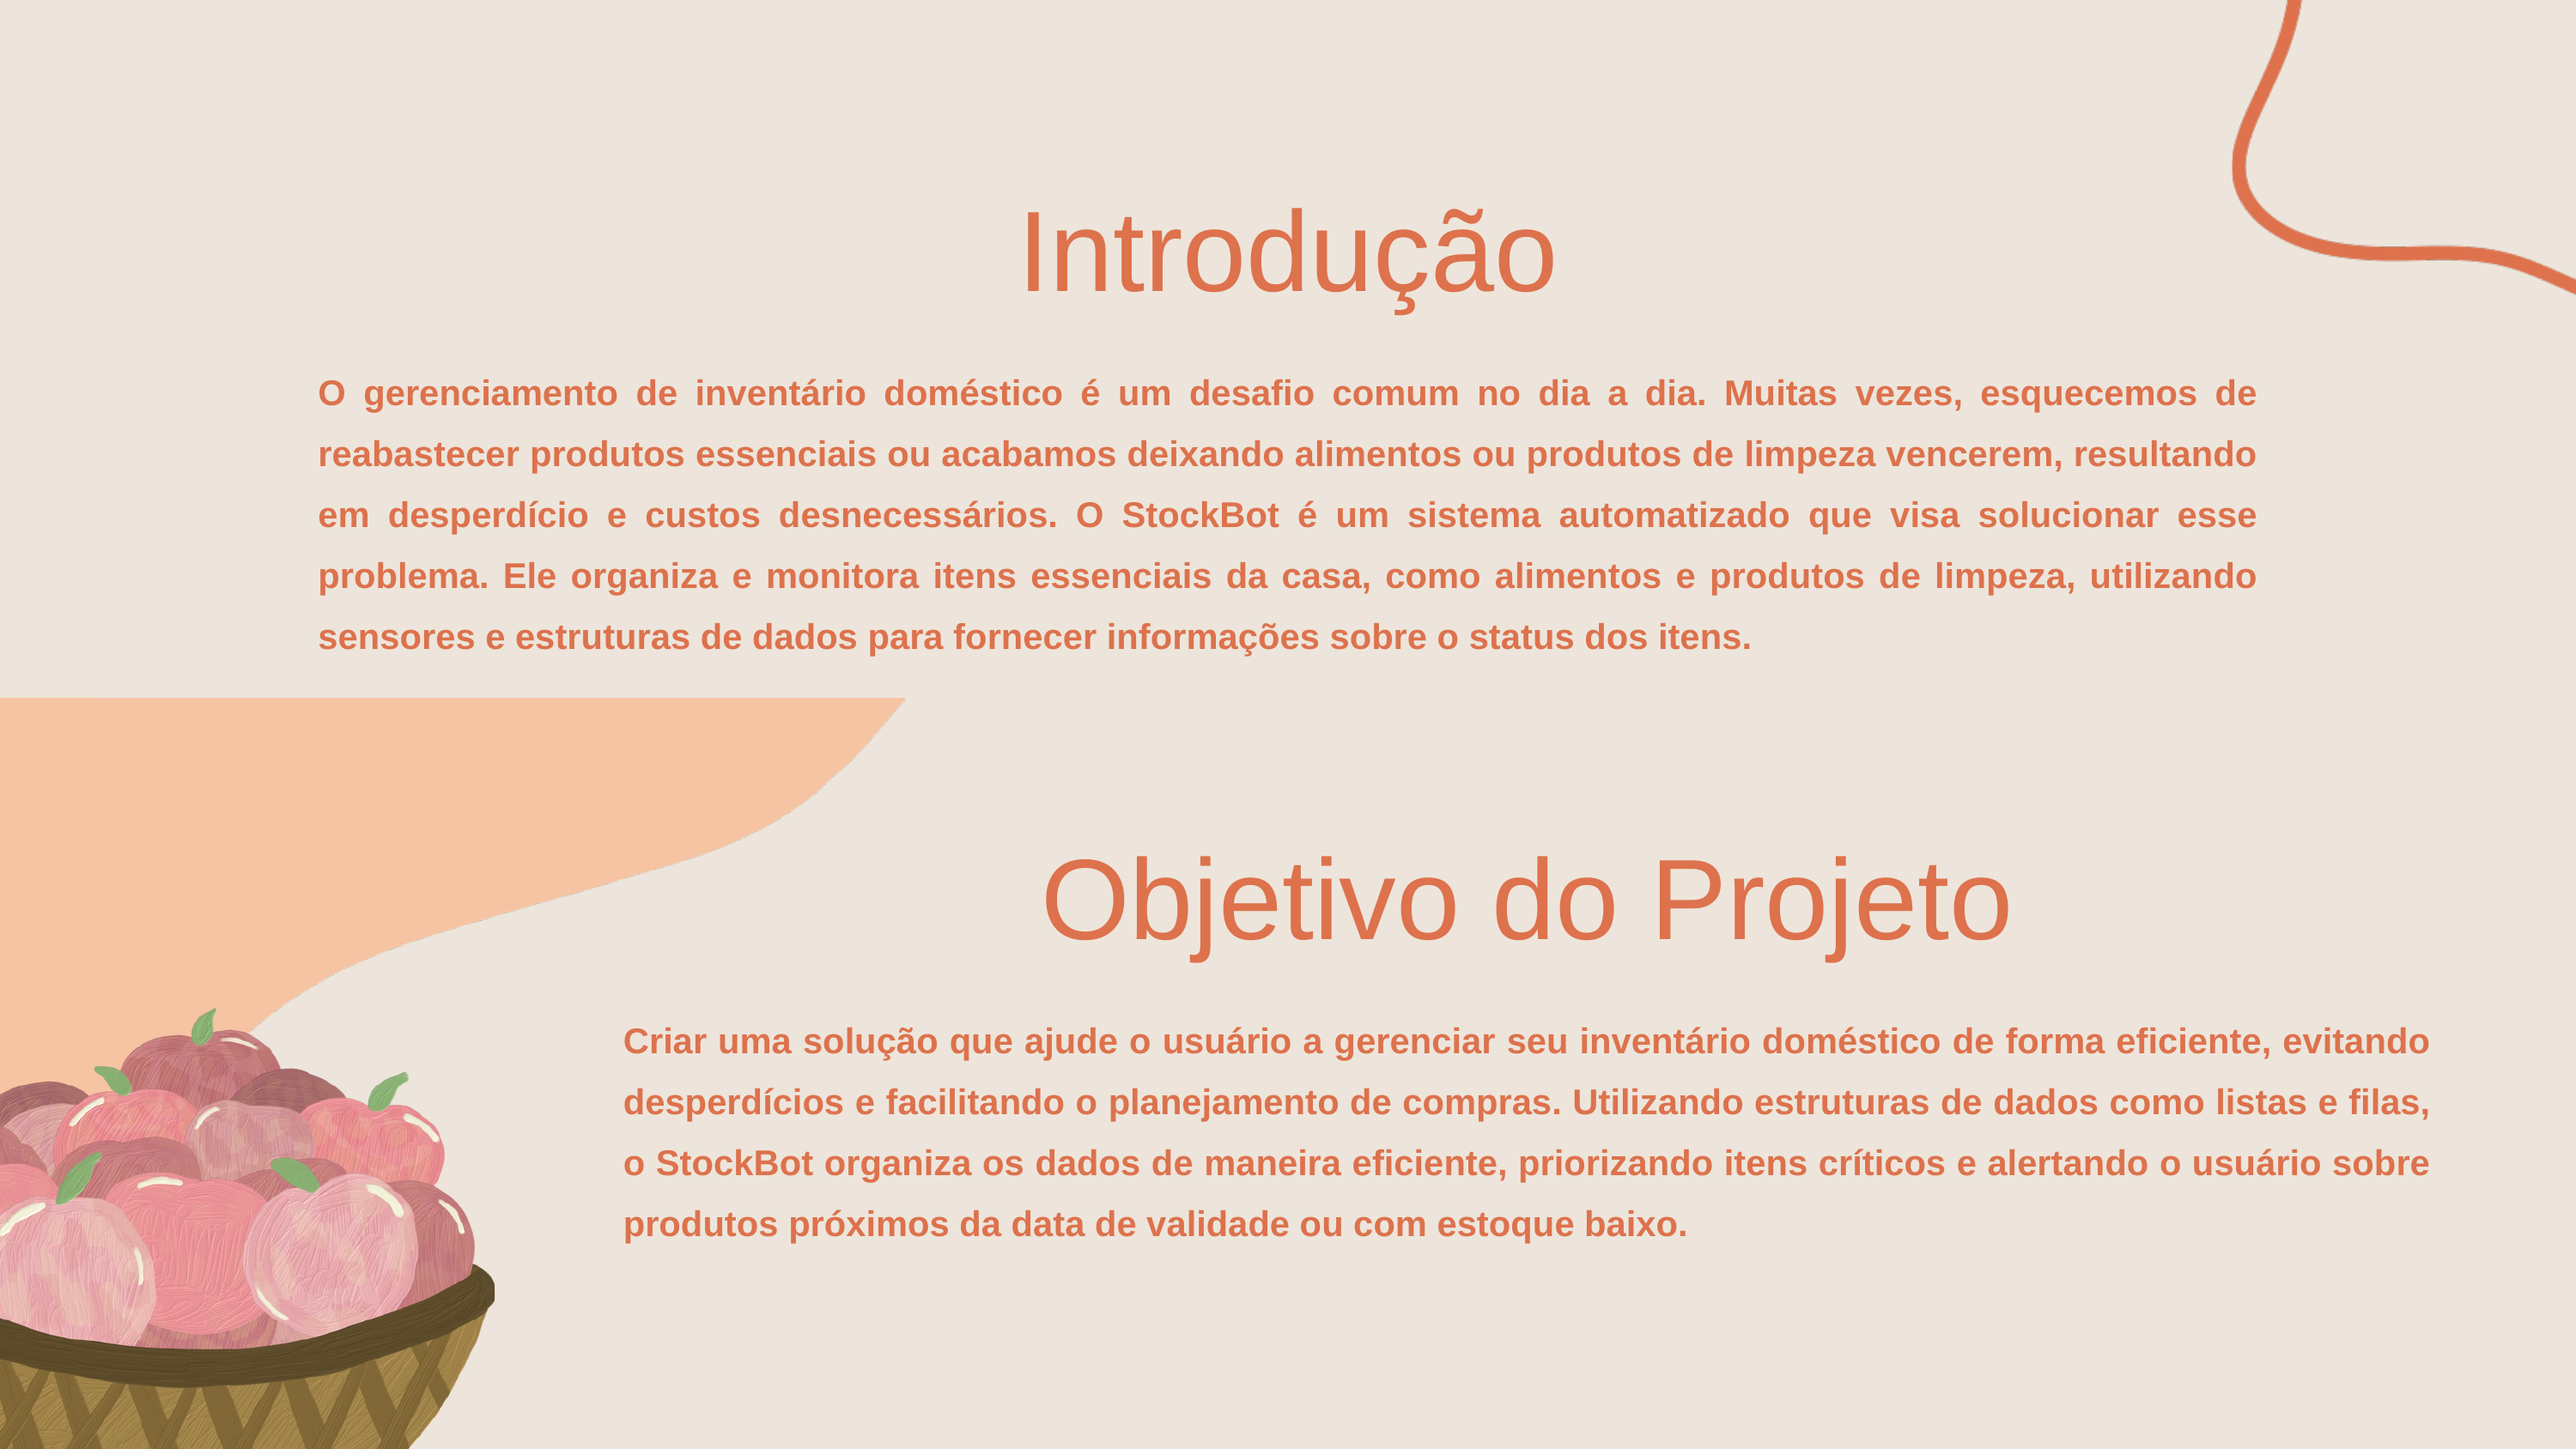

Introdução
O gerenciamento de inventário doméstico é um desafio comum no dia a dia. Muitas vezes, esquecemos de reabastecer produtos essenciais ou acabamos deixando alimentos ou produtos de limpeza vencerem, resultando em desperdício e custos desnecessários. O StockBot é um sistema automatizado que visa solucionar esse problema. Ele organiza e monitora itens essenciais da casa, como alimentos e produtos de limpeza, utilizando sensores e estruturas de dados para fornecer informações sobre o status dos itens.

Objetivo do Projeto
Criar uma solução que ajude o usuário a gerenciar seu inventário doméstico de forma eficiente, evitando desperdícios e facilitando o planejamento de compras. Utilizando estruturas de dados como listas e filas, o StockBot organiza os dados de maneira eficiente, priorizando itens críticos e alertando o usuário sobre produtos próximos da data de validade ou com estoque baixo.